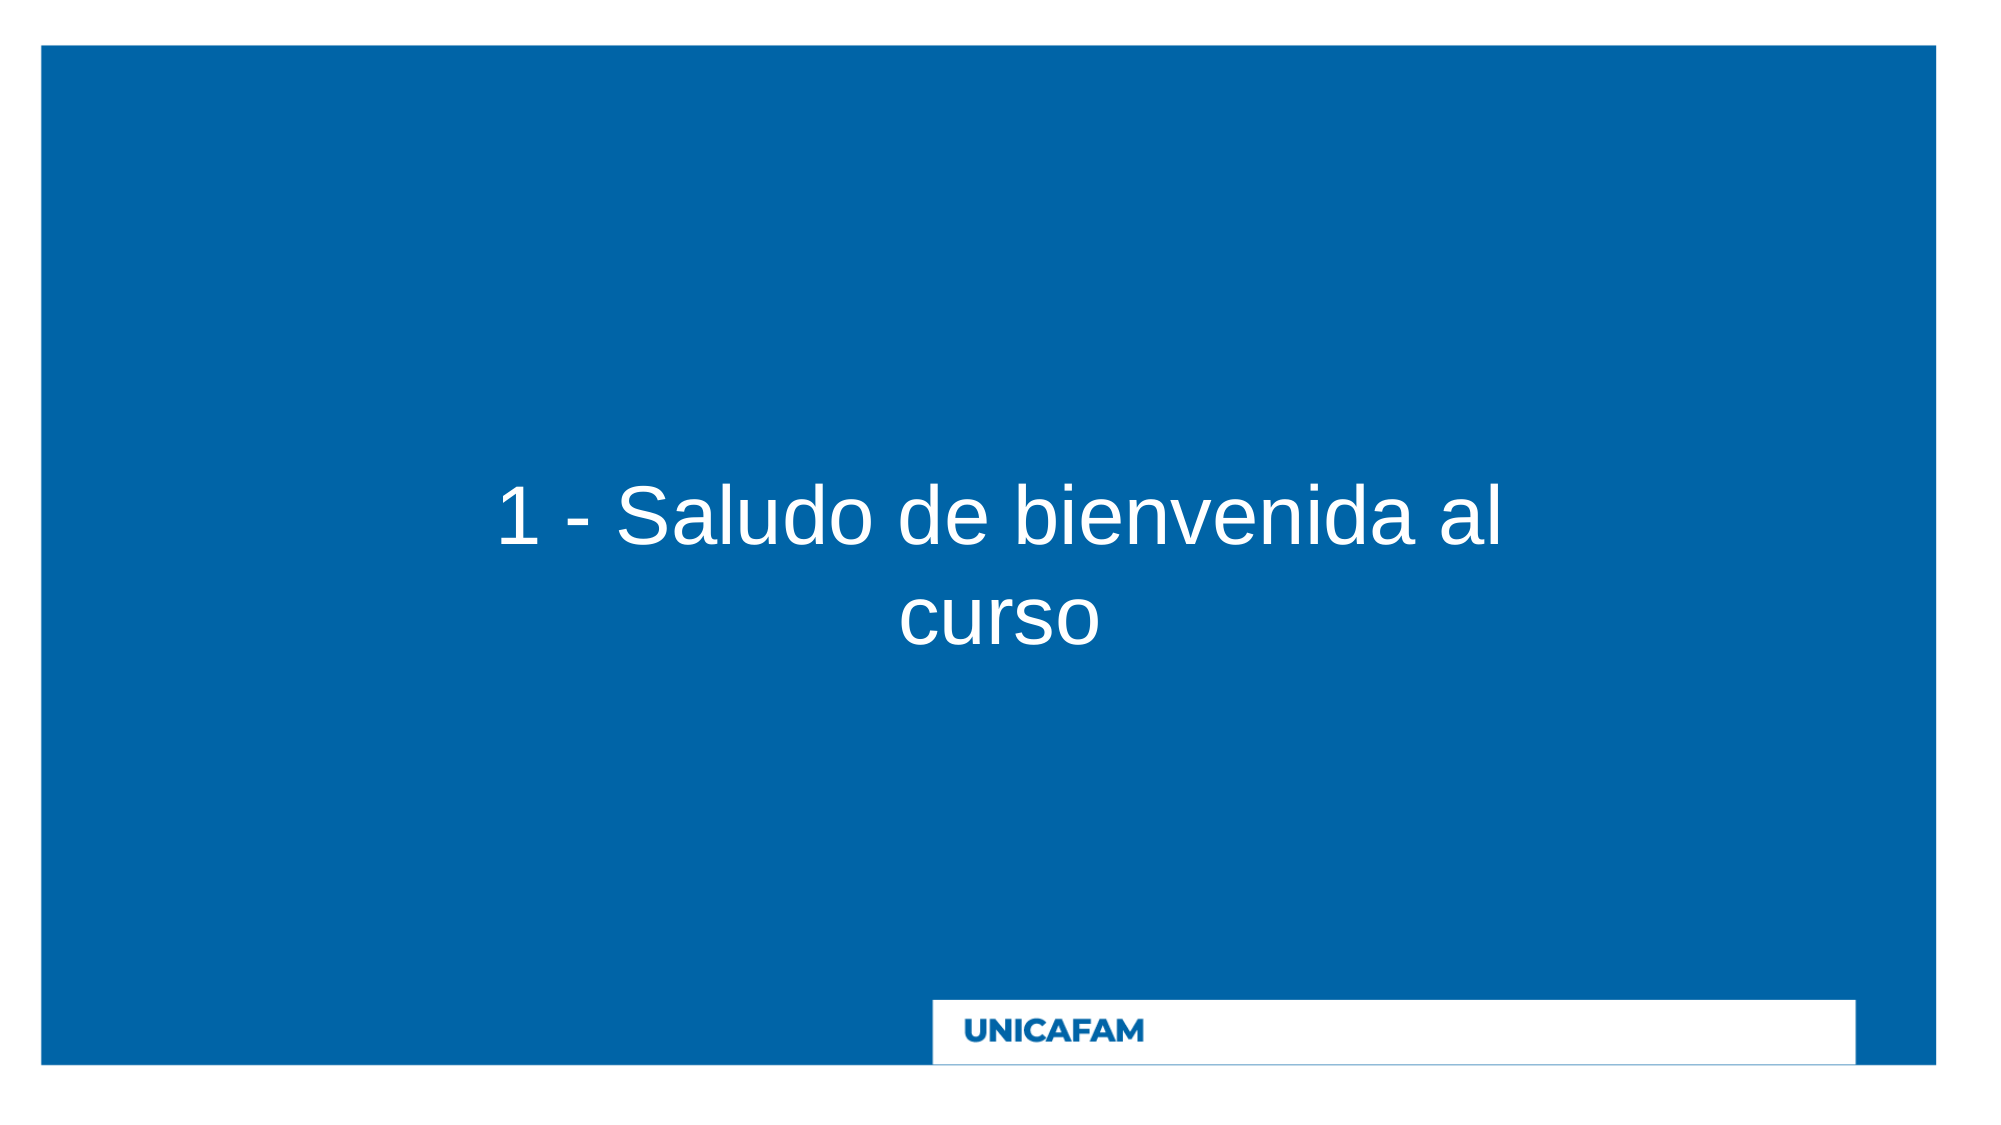

1 - Saludo de bienvenida al curso